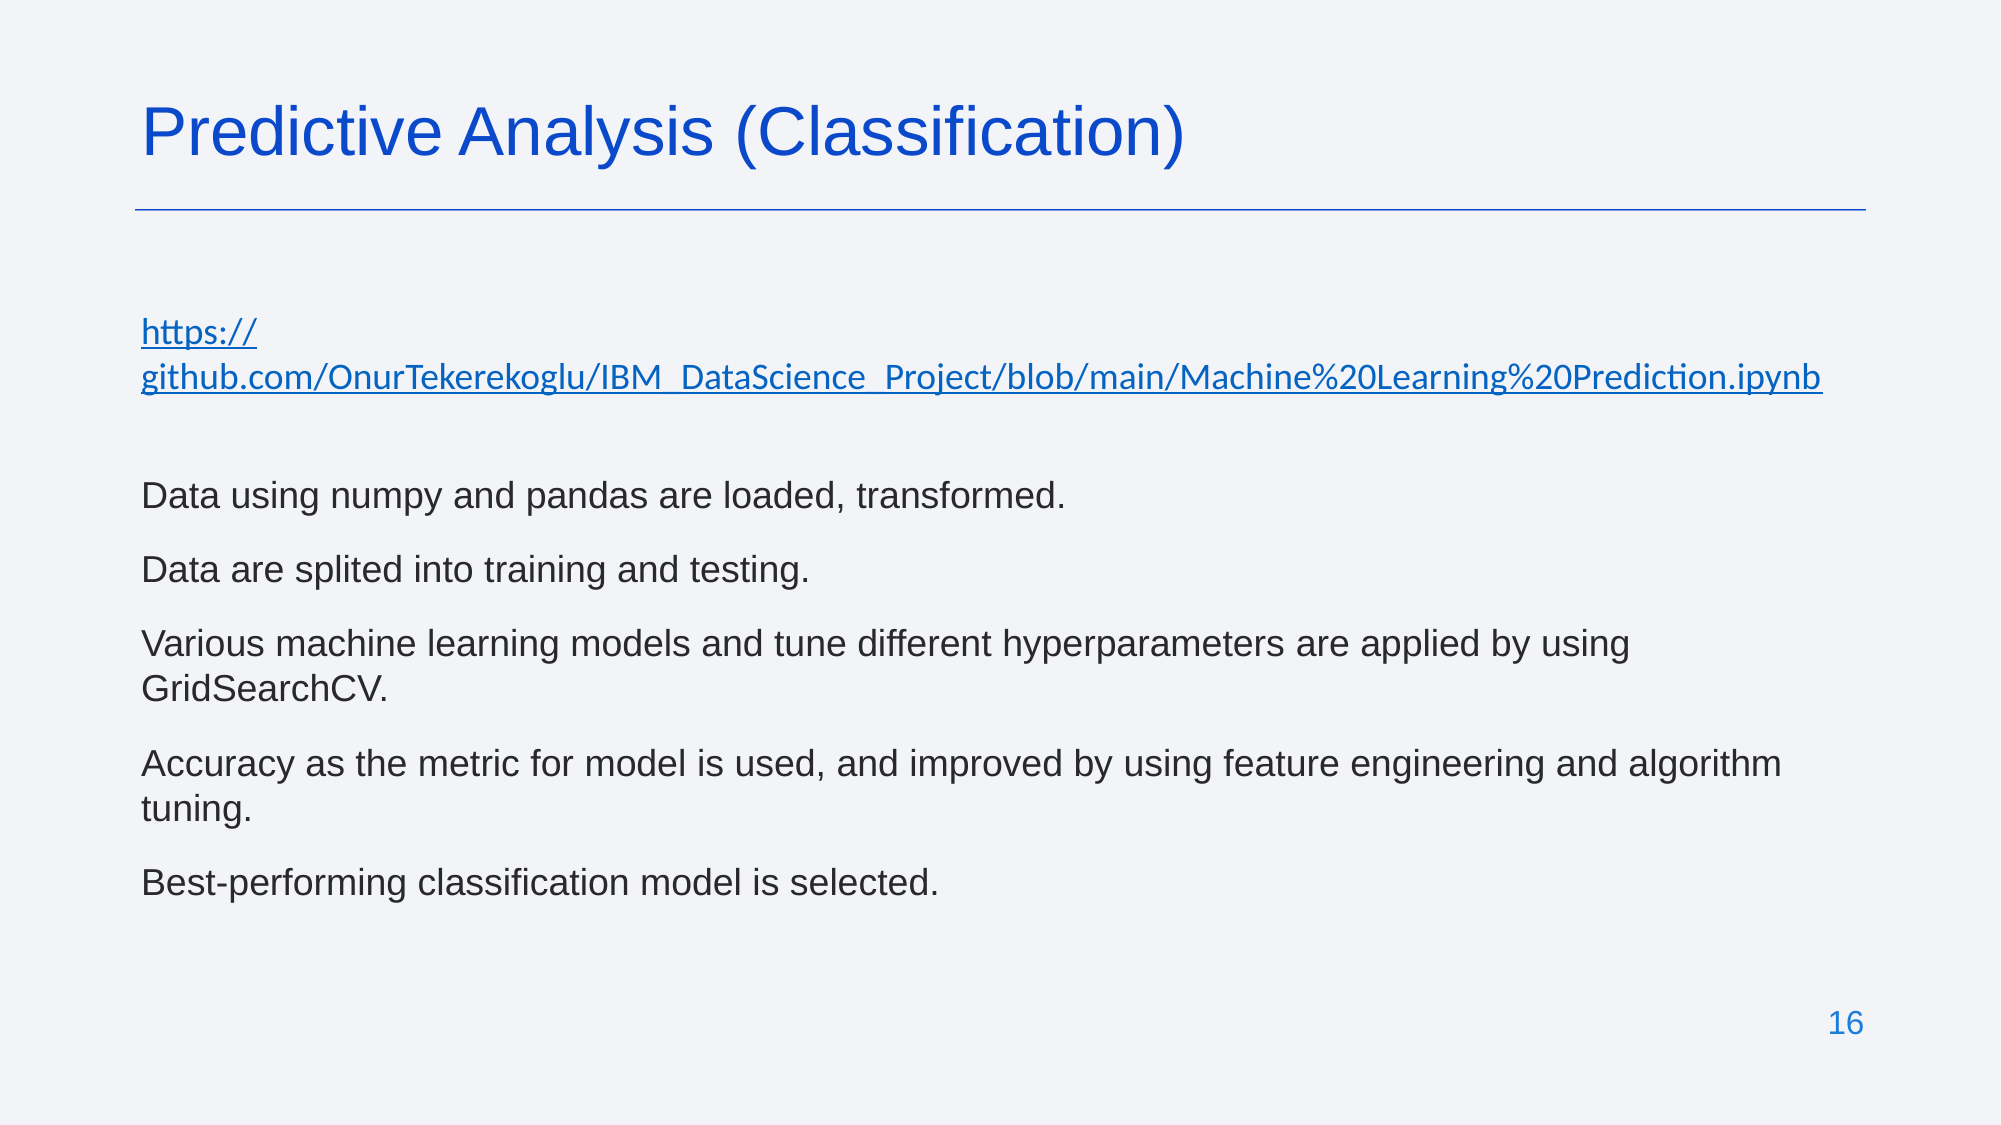

Predictive Analysis (Classification)
https://github.com/OnurTekerekoglu/IBM_DataScience_Project/blob/main/Machine%20Learning%20Prediction.ipynb

Data using numpy and pandas are loaded, transformed.
Data are splited into training and testing.
Various machine learning models and tune different hyperparameters are applied by using GridSearchCV.
Accuracy as the metric for model is used, and improved by using feature engineering and algorithm tuning.
Best-performing classification model is selected.

16